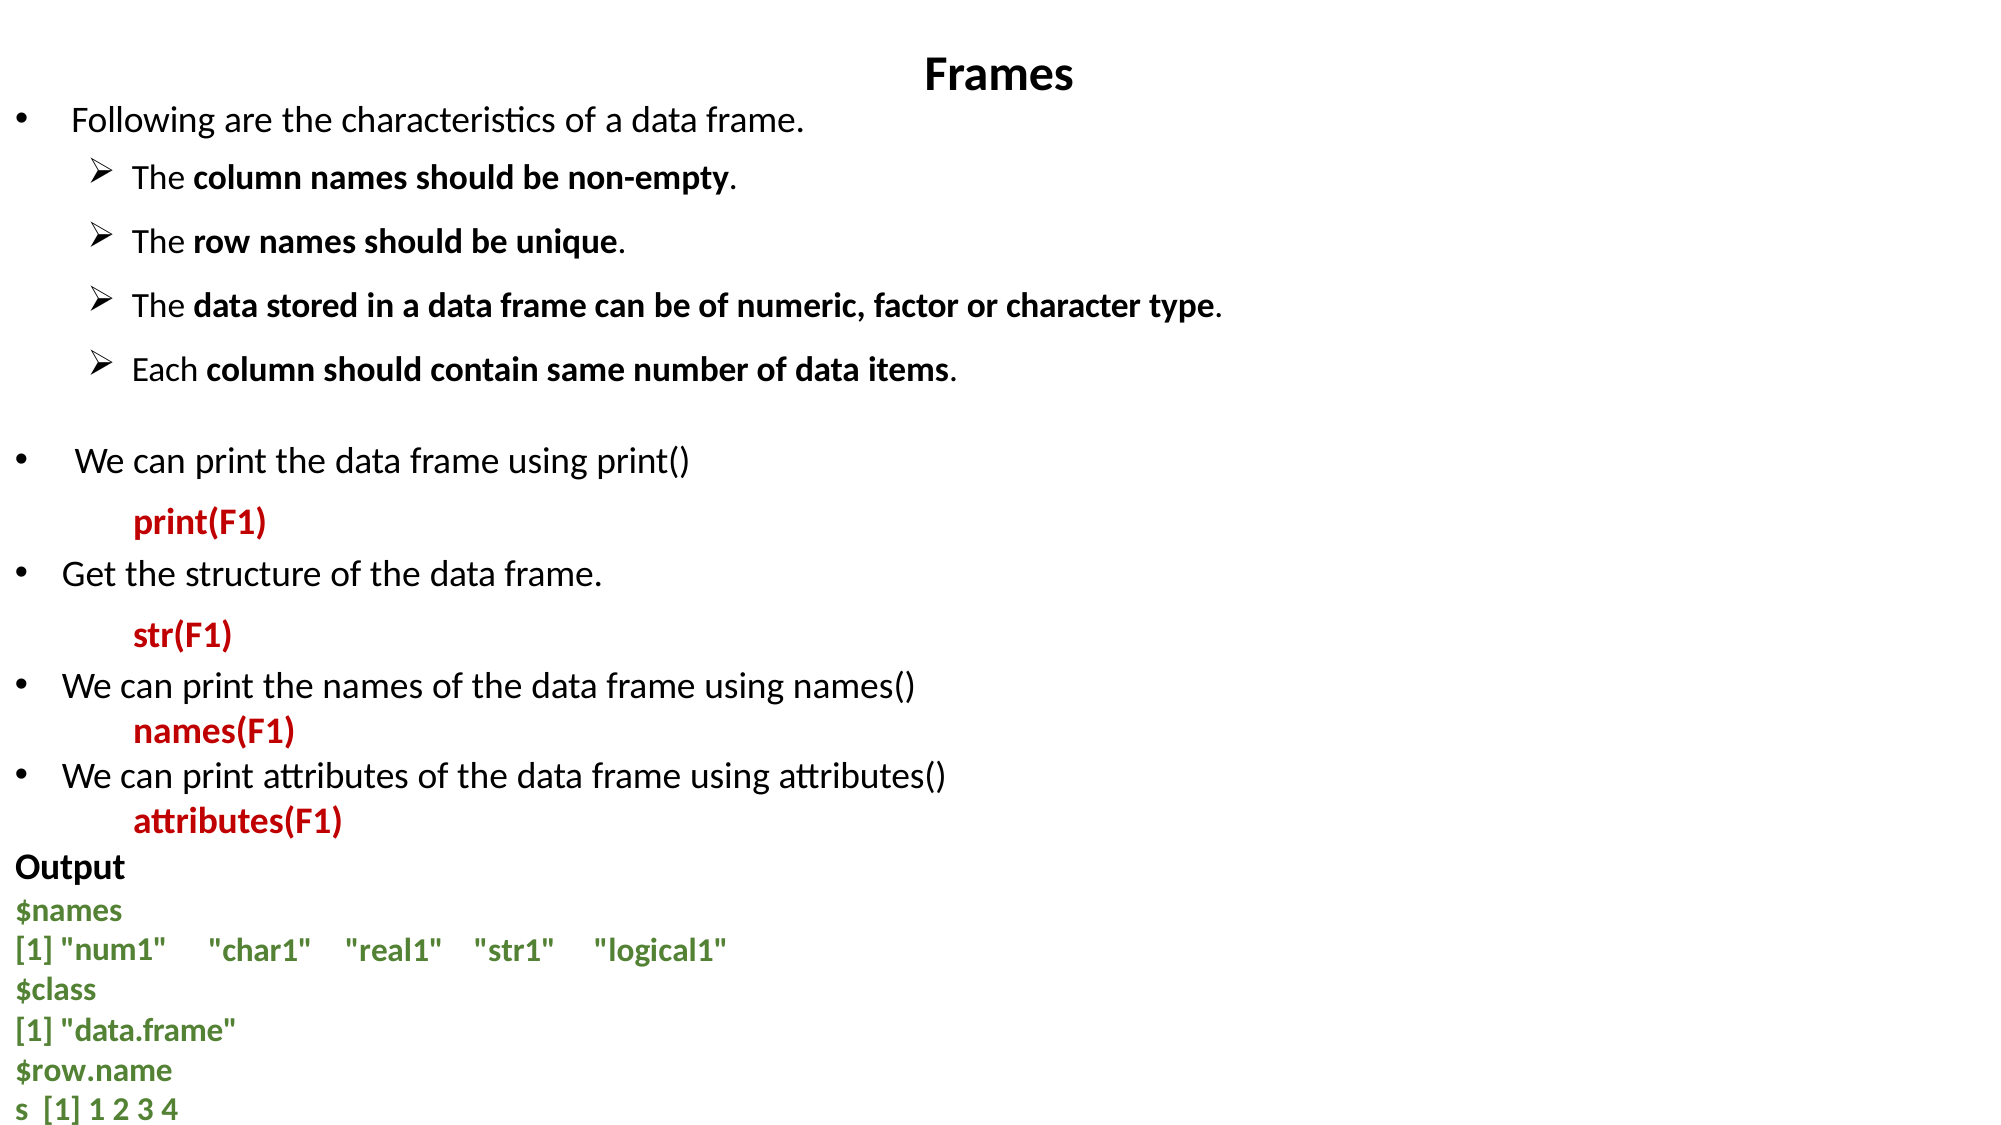

Frames
Following are the characteristics of a data frame.
The column names should be non-empty.
The row names should be unique.
The data stored in a data frame can be of numeric, factor or character type.
Each column should contain same number of data items.

We can print the data frame using print()
print(F1)
Get the structure of the data frame.
str(F1)
We can print the names of the data frame using names()
names(F1)
We can print attributes of the data frame using attributes()
attributes(F1)
Output
$names
[1] "num1"
$class
"char1"
"real1"
"str1"
"logical1"
[1] "data.frame"
$row.names  [1] 1 2 3 4